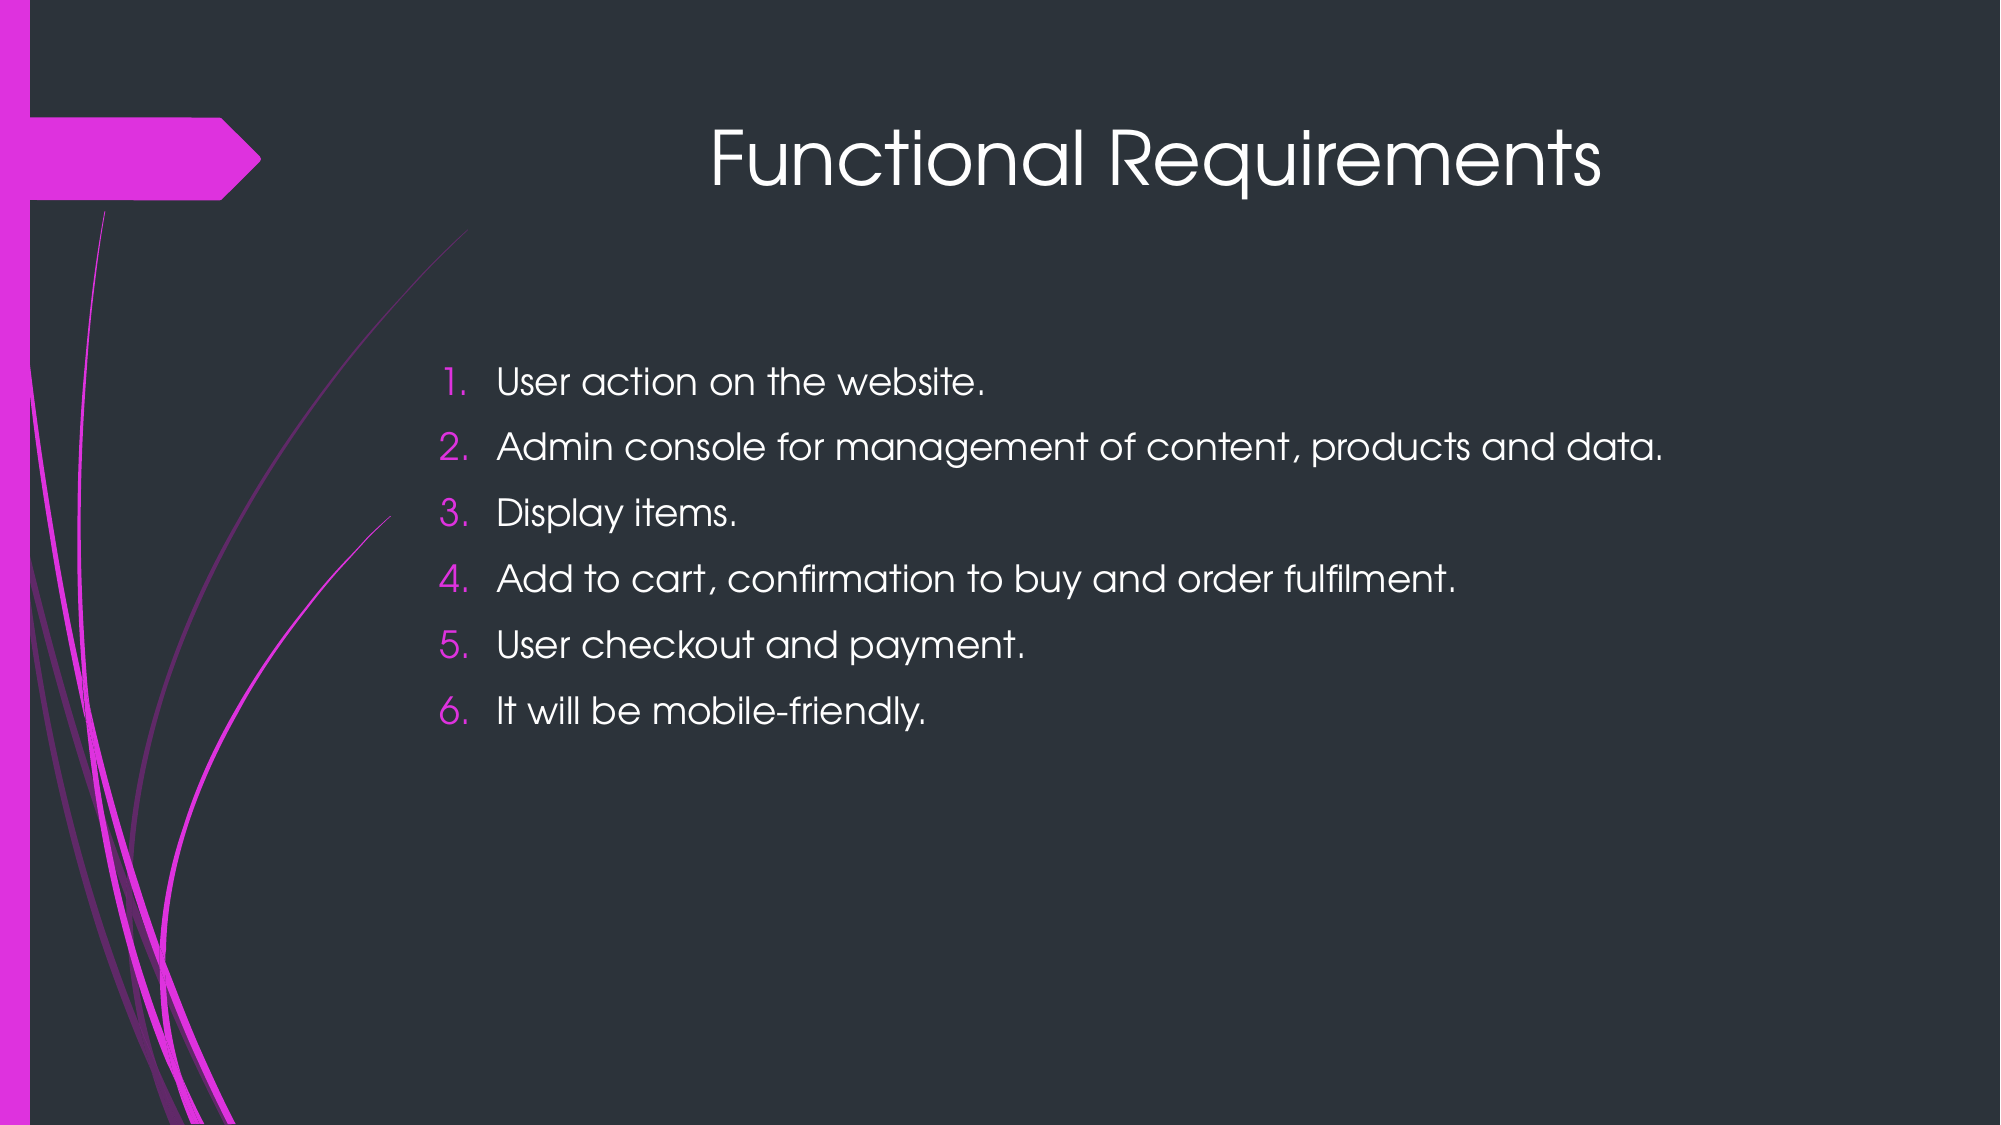

# Functional Requirements
User action on the website.
Admin console for management of content, products and data.
Display items.
Add to cart, confirmation to buy and order fulfilment.
User checkout and payment.
It will be mobile-friendly.